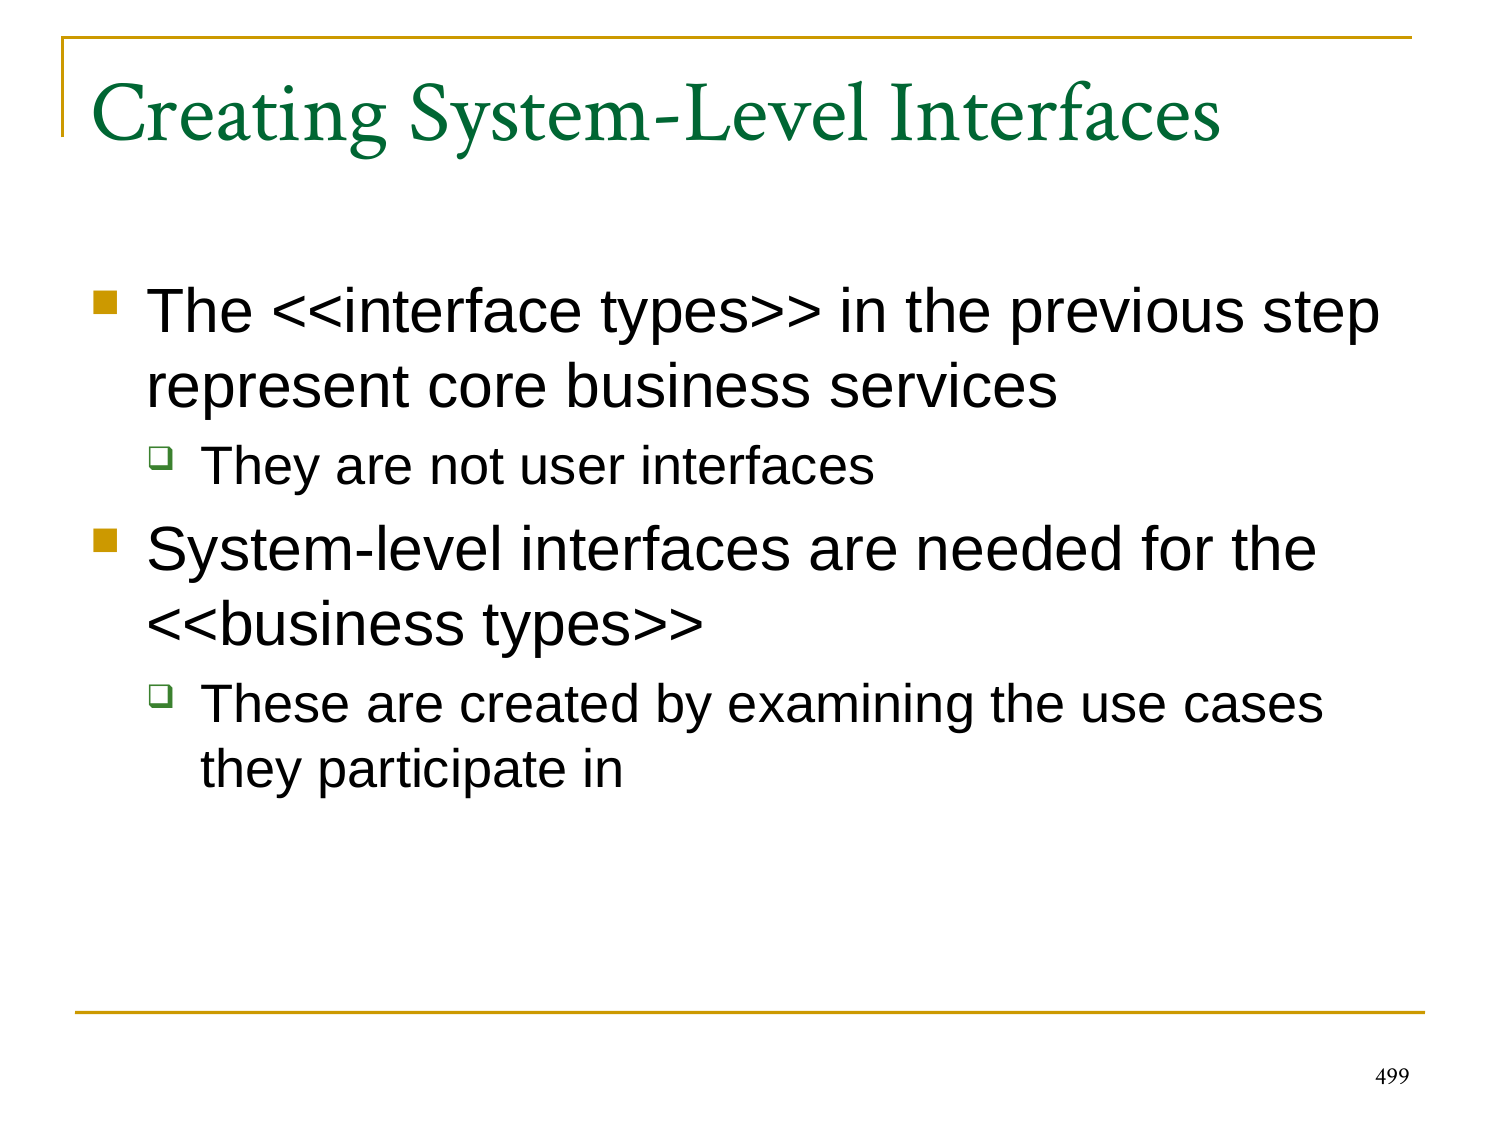

# Creating System-Level Interfaces
The <<interface types>> in the previous step represent core business services
They are not user interfaces
System-level interfaces are needed for the <<business types>>
These are created by examining the use cases they participate in

499